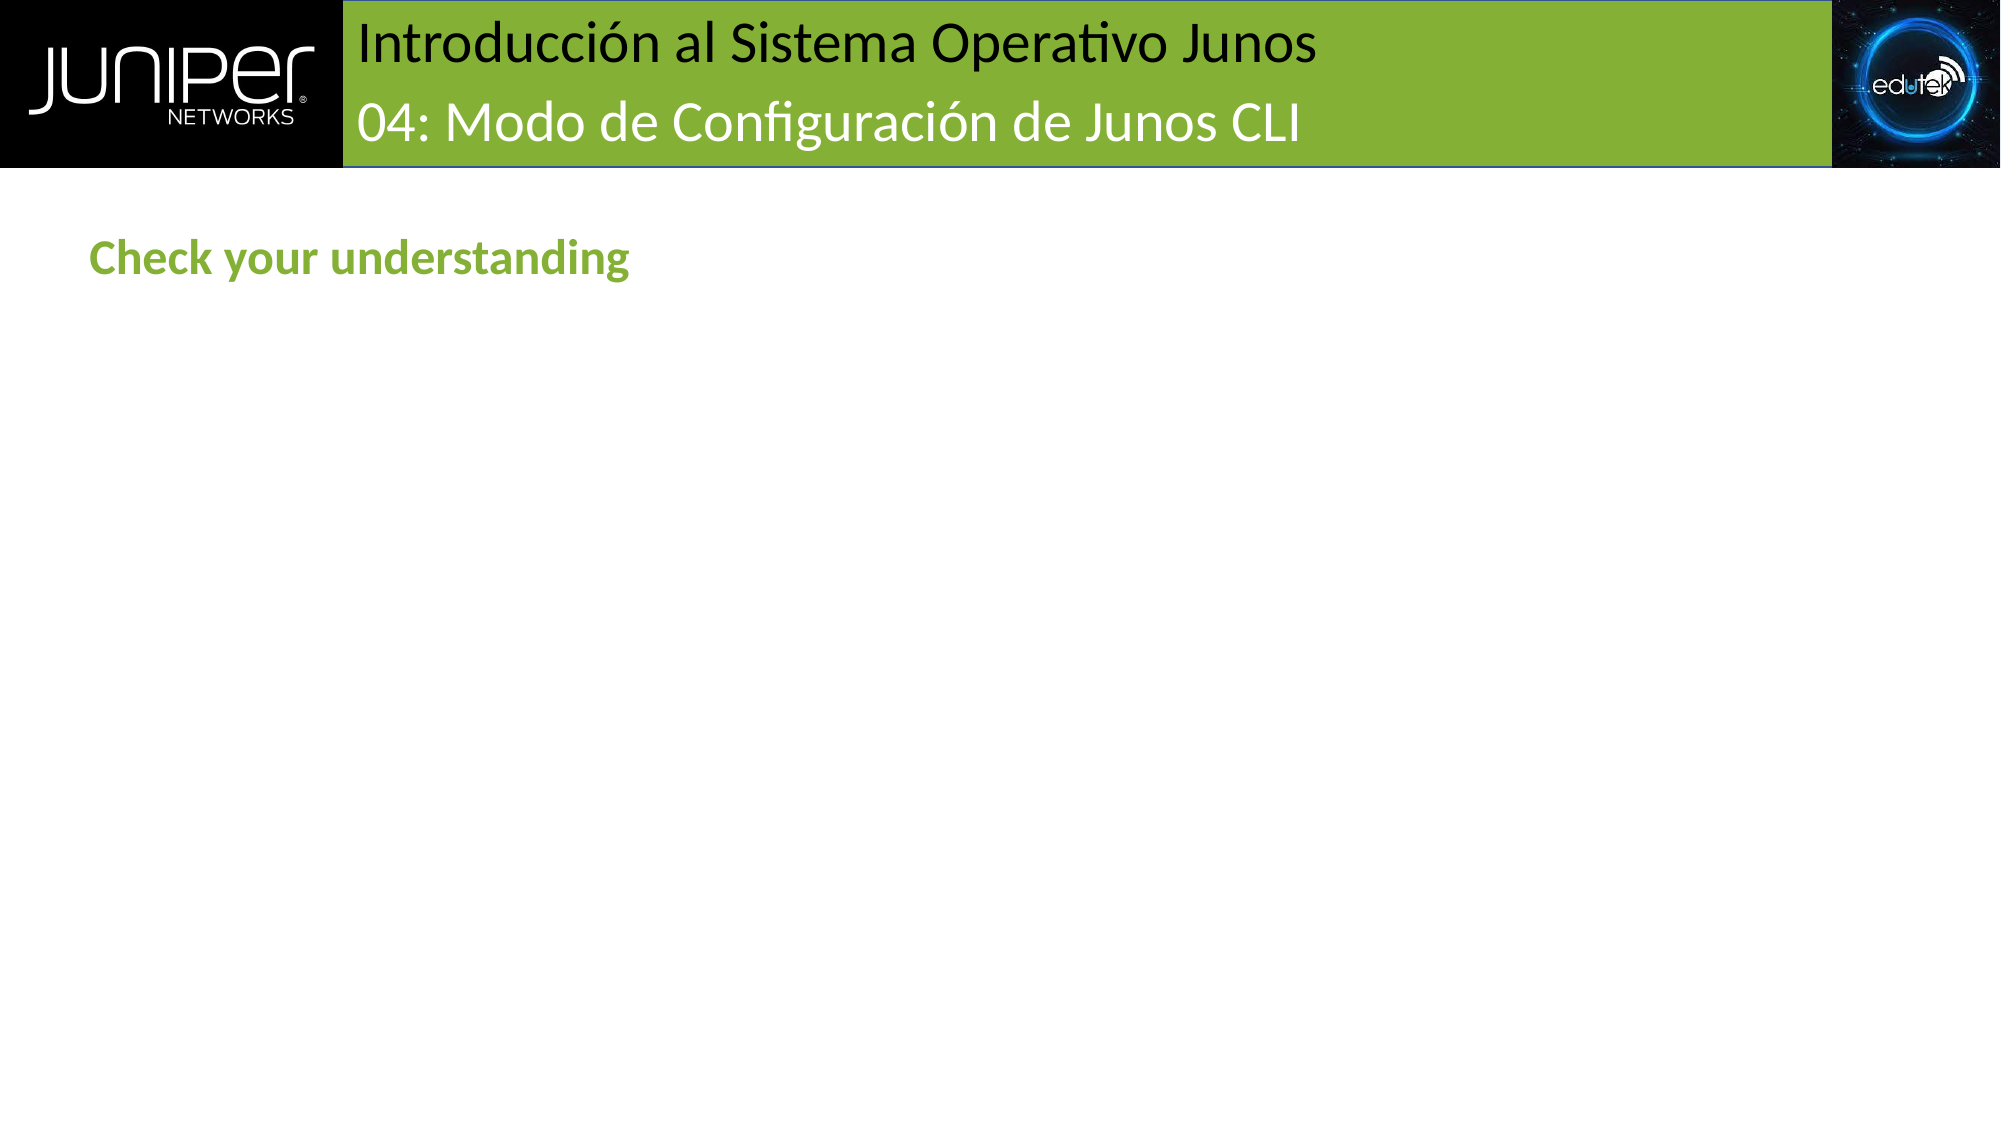

# Introducción al Sistema Operativo Junos
04: Modo de Configuración de Junos CLI

Check your understanding